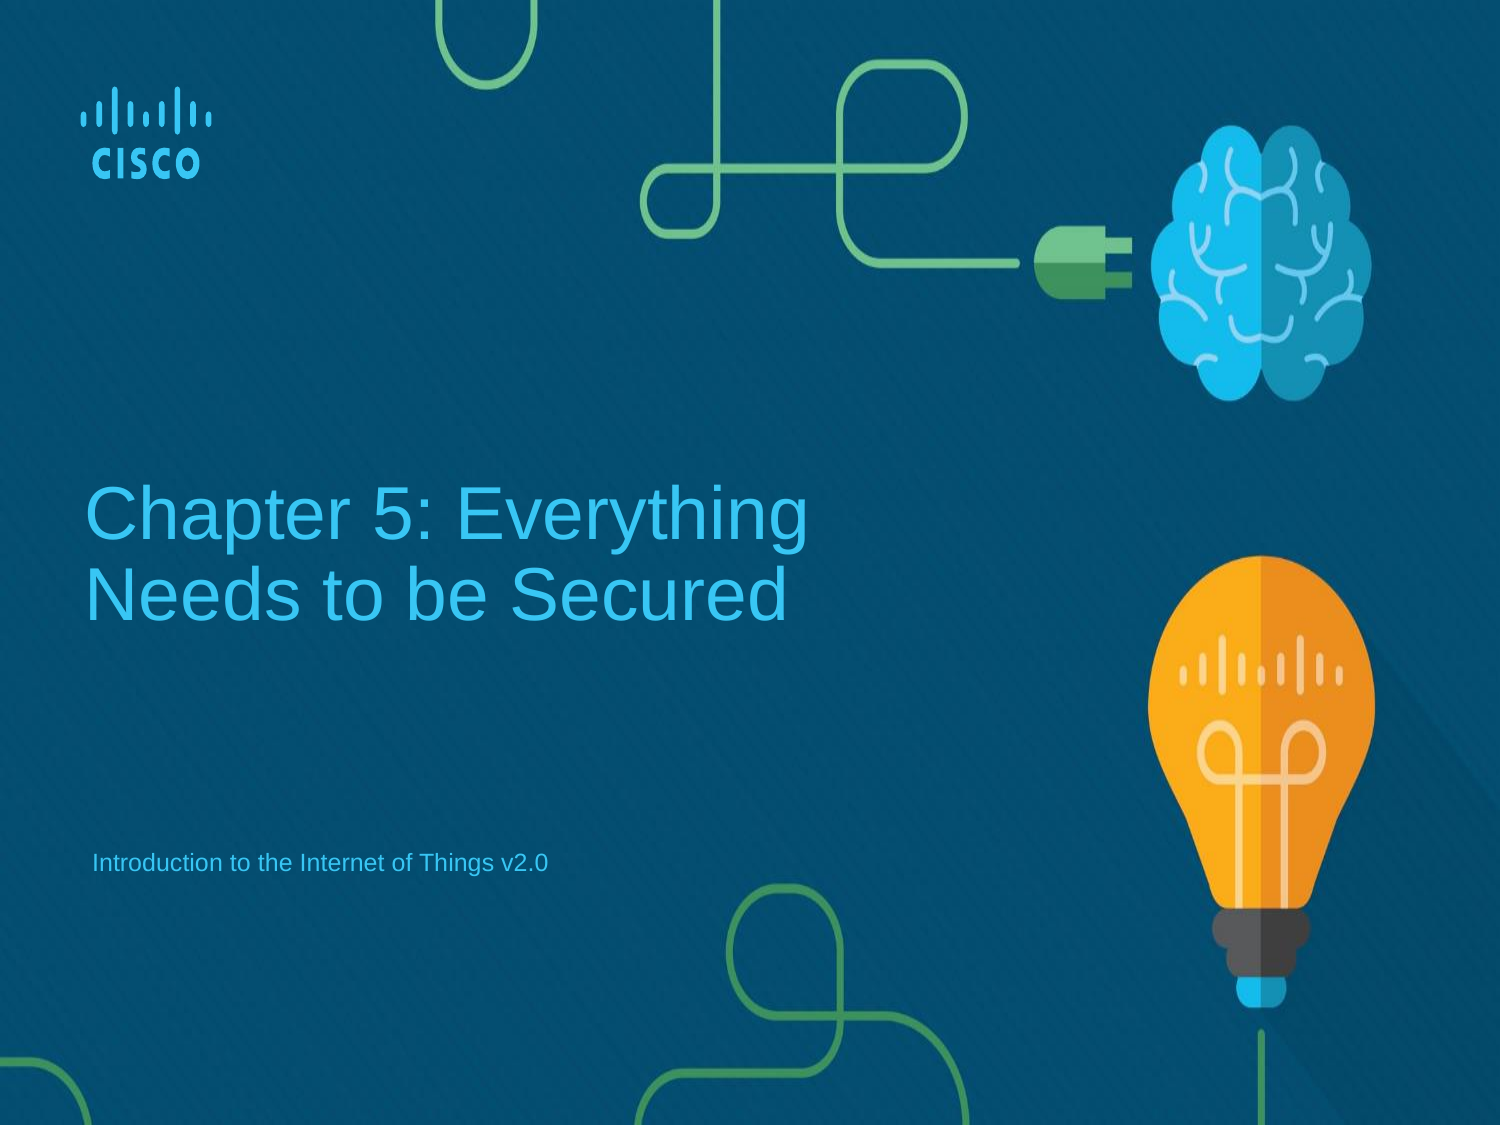

# Chapter 5: Everything Needs to be Secured

Introduction to the Internet of Things v2.0